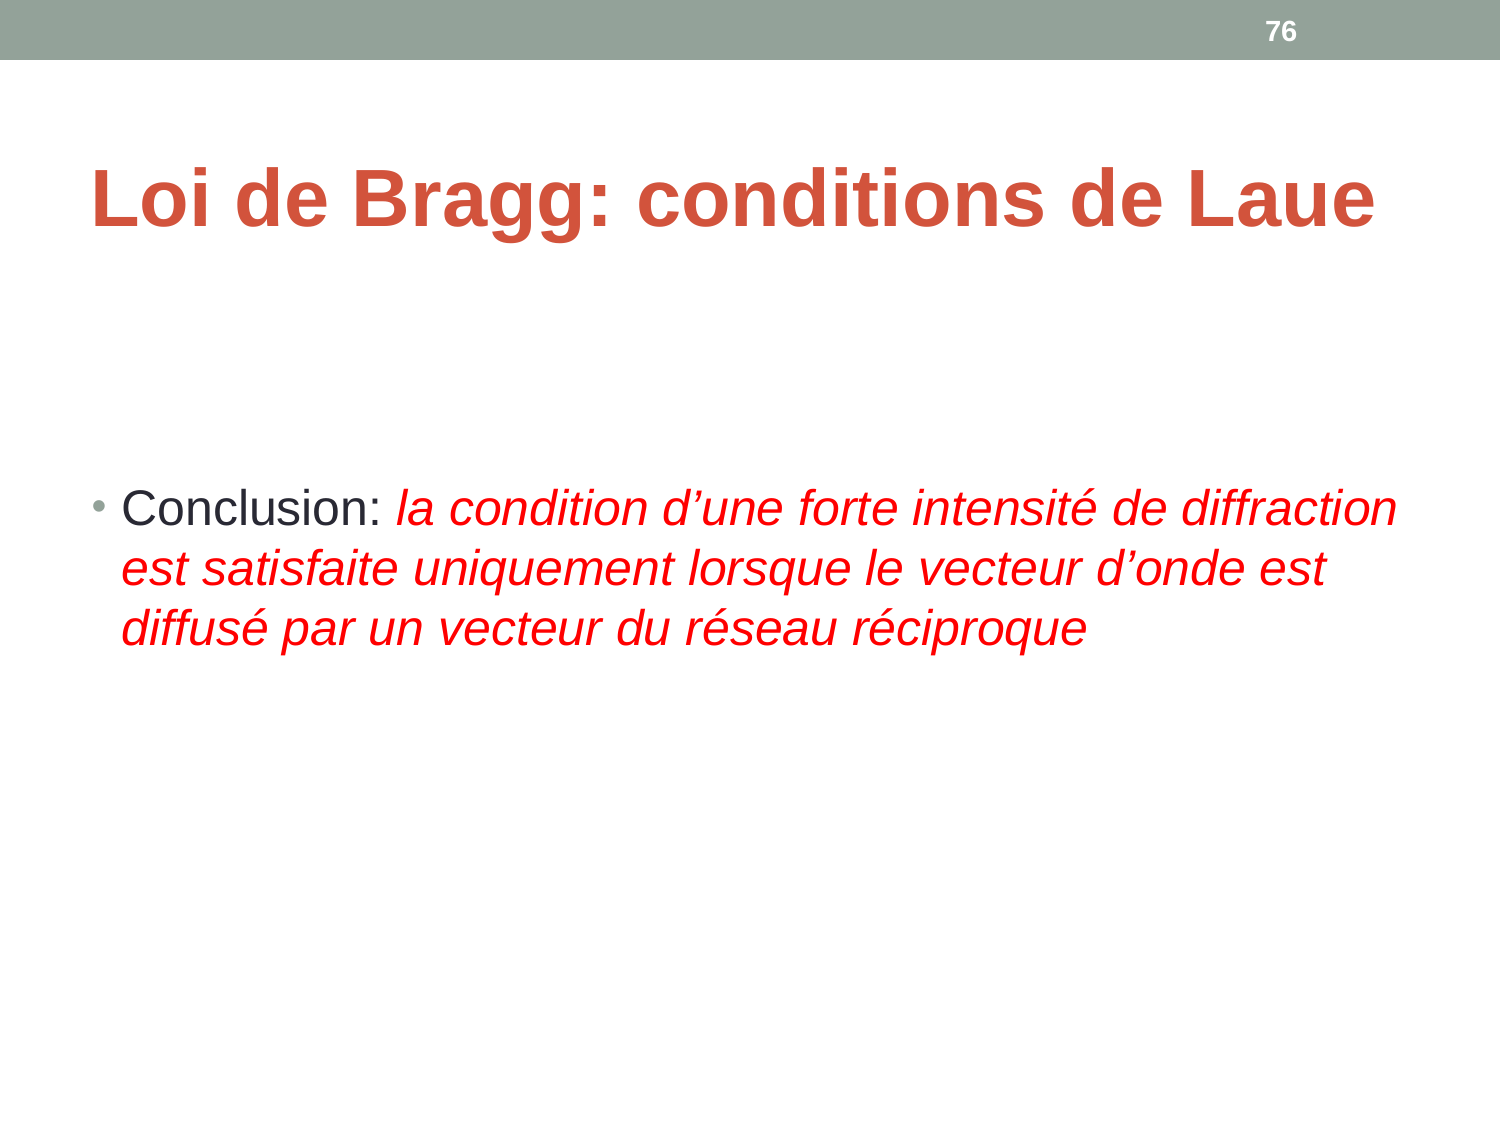

76
# Loi de Bragg: conditions de Laue
Conclusion: la condition d’une forte intensité de diffraction est satisfaite uniquement lorsque le vecteur d’onde est diffusé par un vecteur du réseau réciproque